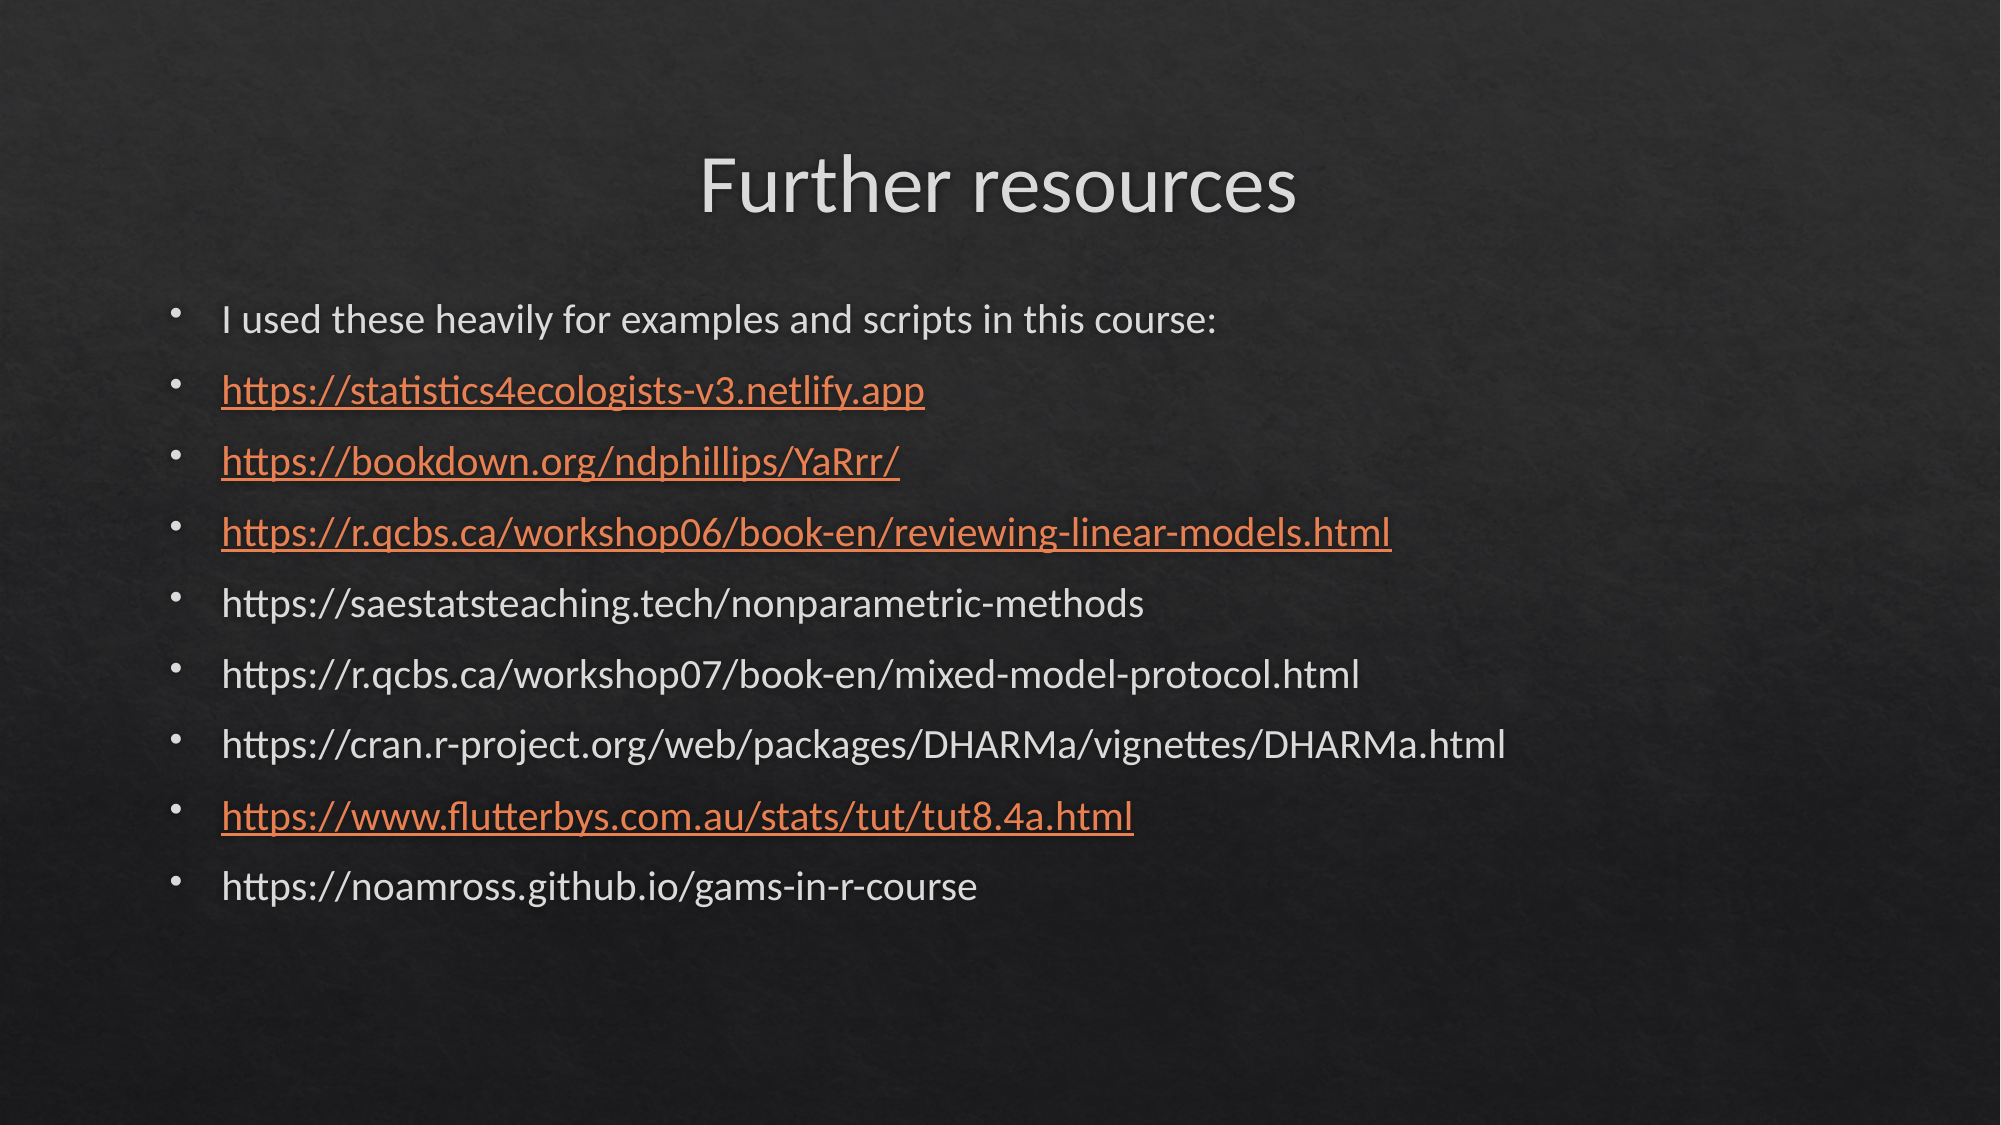

# Further resources
I used these heavily for examples and scripts in this course:
https://statistics4ecologists-v3.netlify.app
https://bookdown.org/ndphillips/YaRrr/
https://r.qcbs.ca/workshop06/book-en/reviewing-linear-models.html
https://saestatsteaching.tech/nonparametric-methods
https://r.qcbs.ca/workshop07/book-en/mixed-model-protocol.html
https://cran.r-project.org/web/packages/DHARMa/vignettes/DHARMa.html
https://www.flutterbys.com.au/stats/tut/tut8.4a.html
https://noamross.github.io/gams-in-r-course